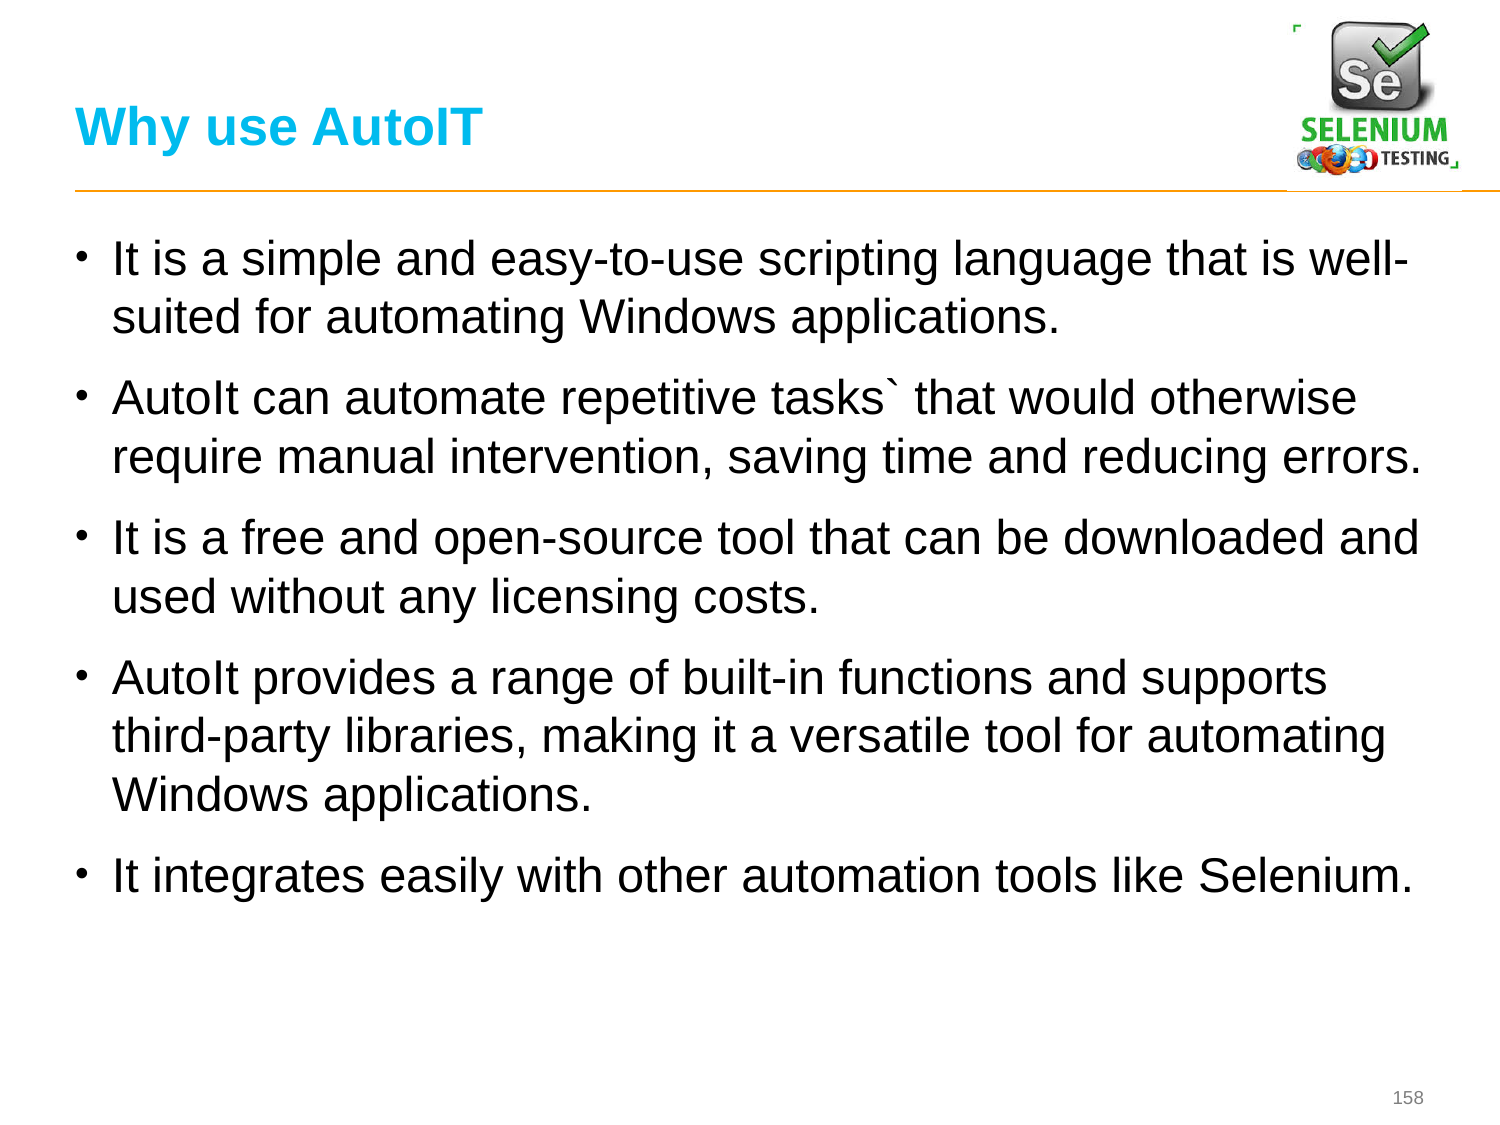

# Why use AutoIT
It is a simple and easy-to-use scripting language that is well-suited for automating Windows applications.
AutoIt can automate repetitive tasks` that would otherwise require manual intervention, saving time and reducing errors.
It is a free and open-source tool that can be downloaded and used without any licensing costs.
AutoIt provides a range of built-in functions and supports third-party libraries, making it a versatile tool for automating Windows applications.
It integrates easily with other automation tools like Selenium.